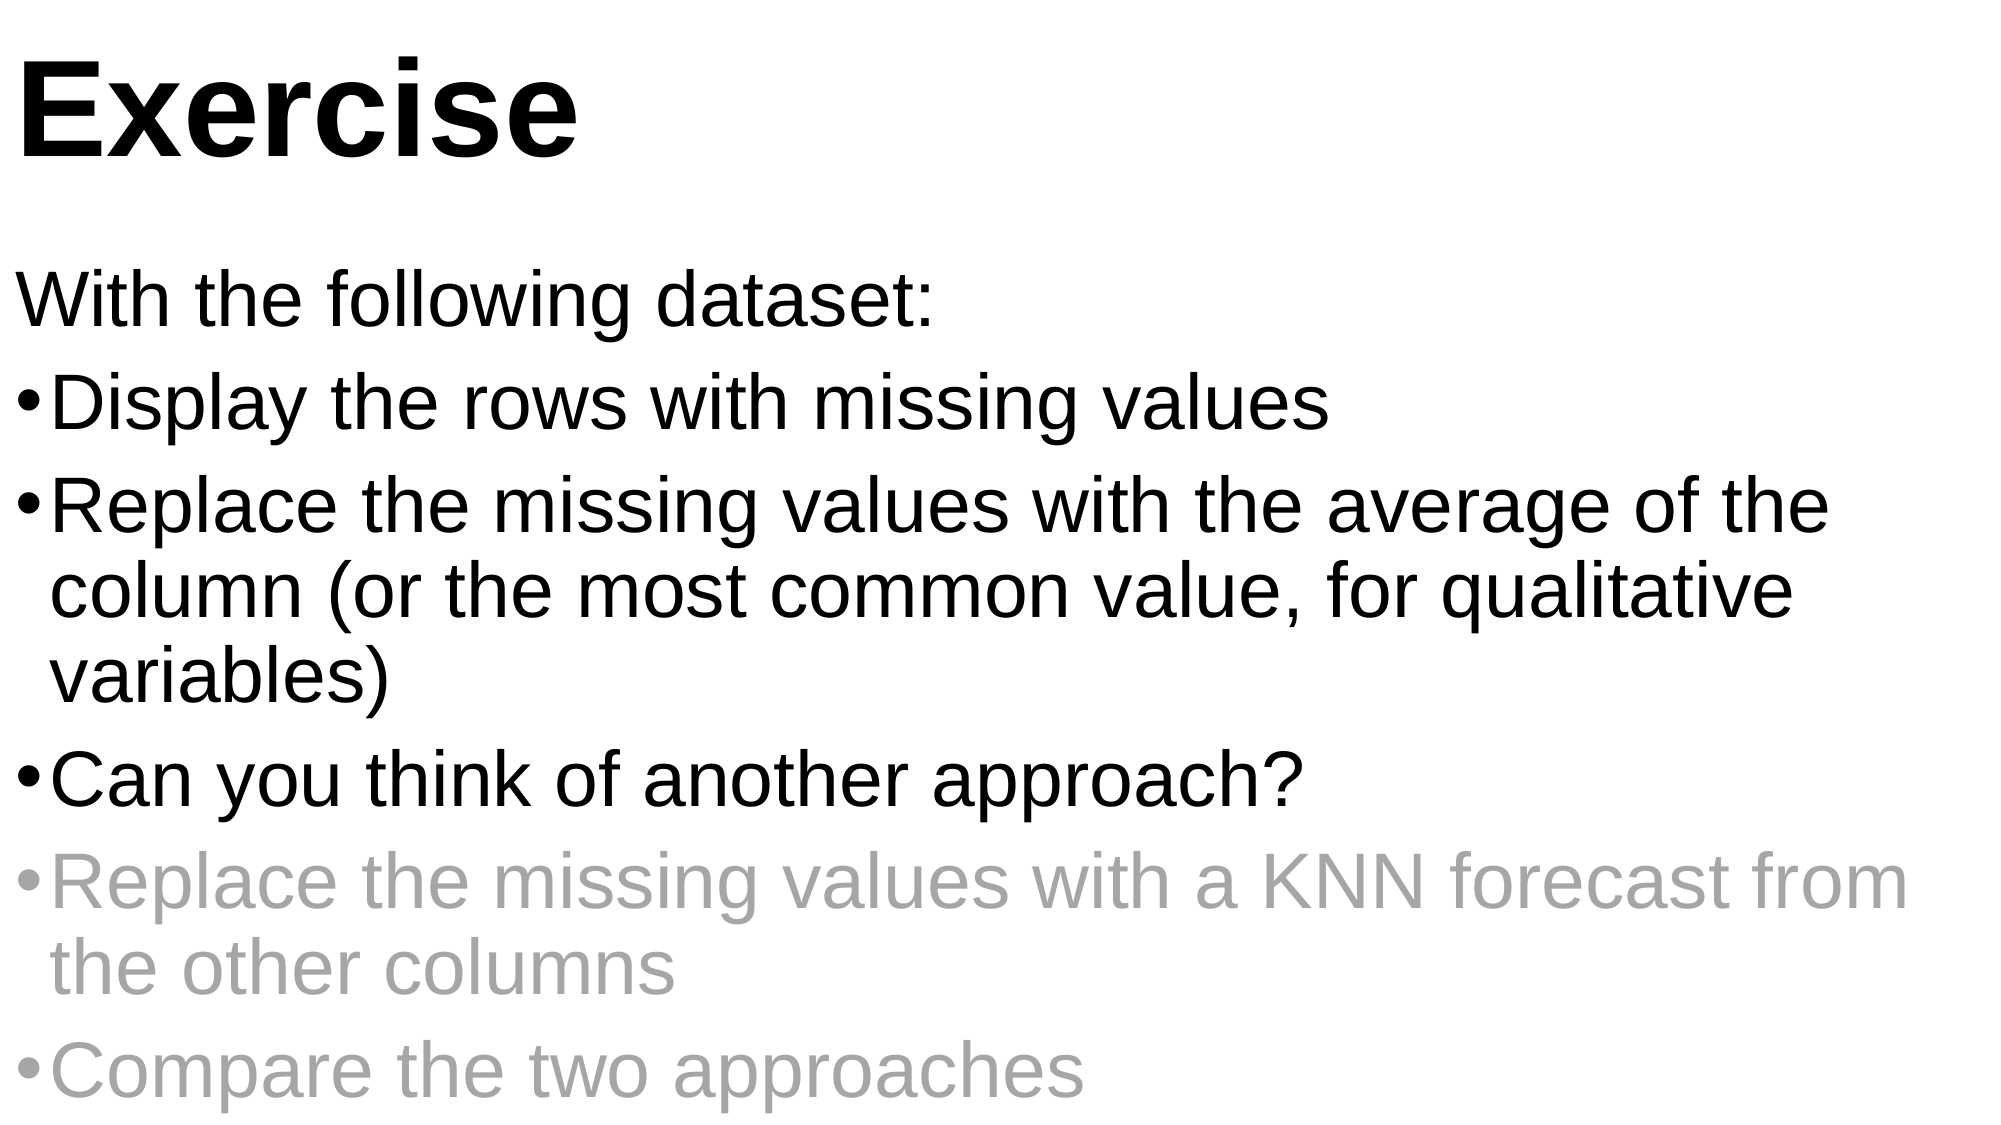

# Exercise
With the following dataset:
Display the rows with missing values
Replace the missing values with the average of the column (or the most common value, for qualitative variables)
Can you think of another approach?
Replace the missing values with a KNN forecast from the other columns
Compare the two approaches